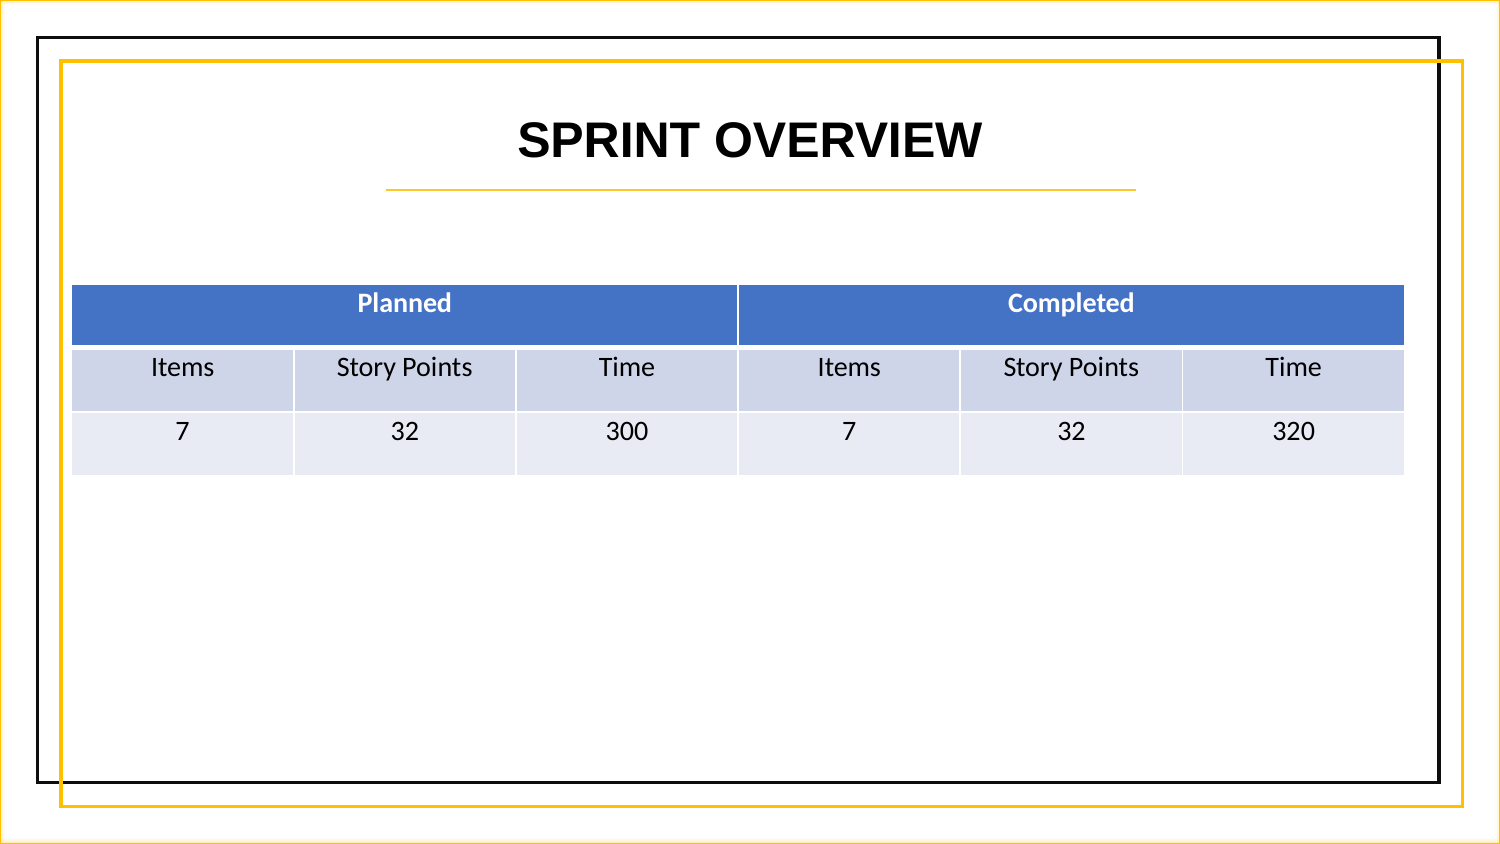

# SPRINT OVERVIEW
| Planned |  |  | Completed |  |  |
| --- | --- | --- | --- | --- | --- |
| Items | Story Points | Time | Items | Story Points | Time |
| 7 | 32 | 300 | 7 | 32 | 320 |